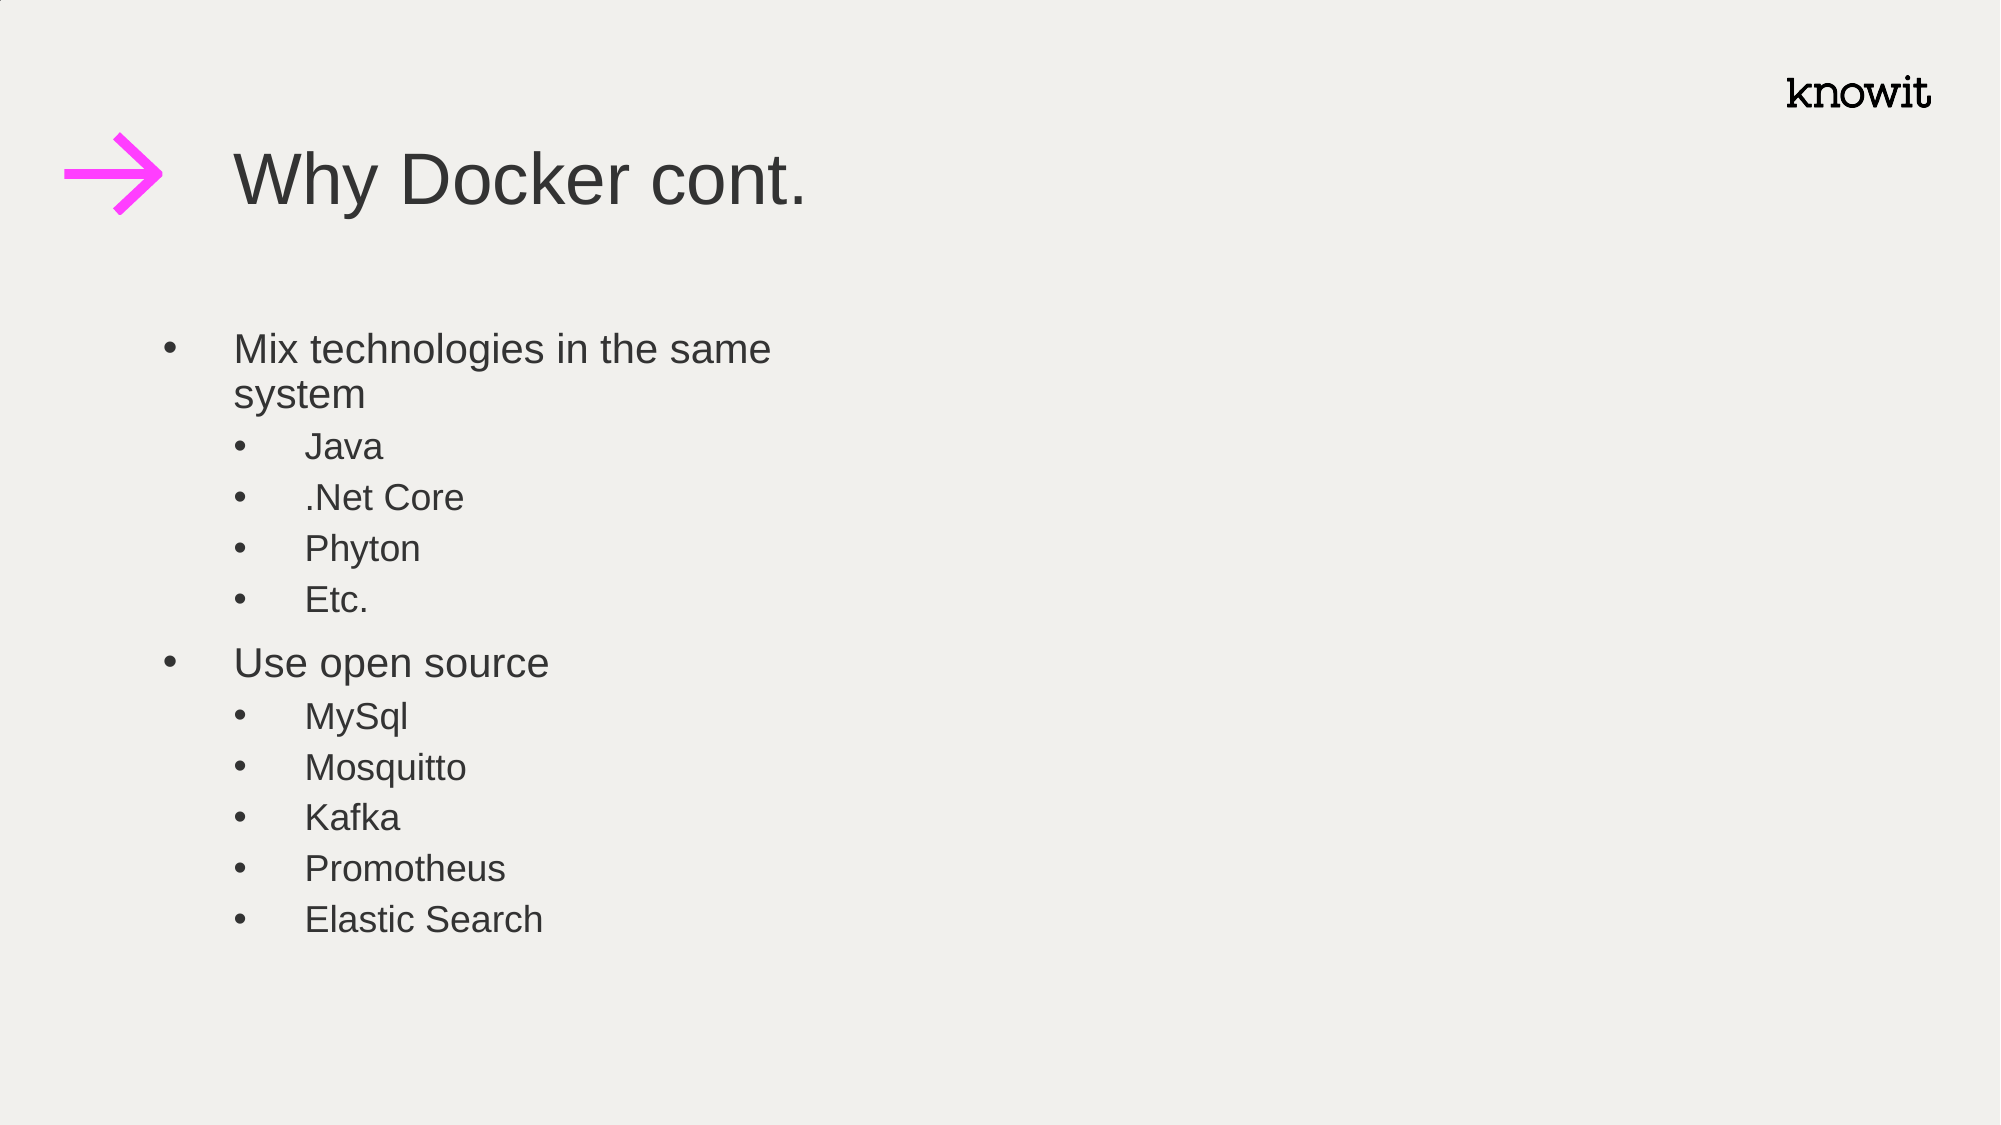

# Why Docker cont.
Mix technologies in the same system
Java
.Net Core
Phyton
Etc.
Use open source
MySql
Mosquitto
Kafka
Promotheus
Elastic Search